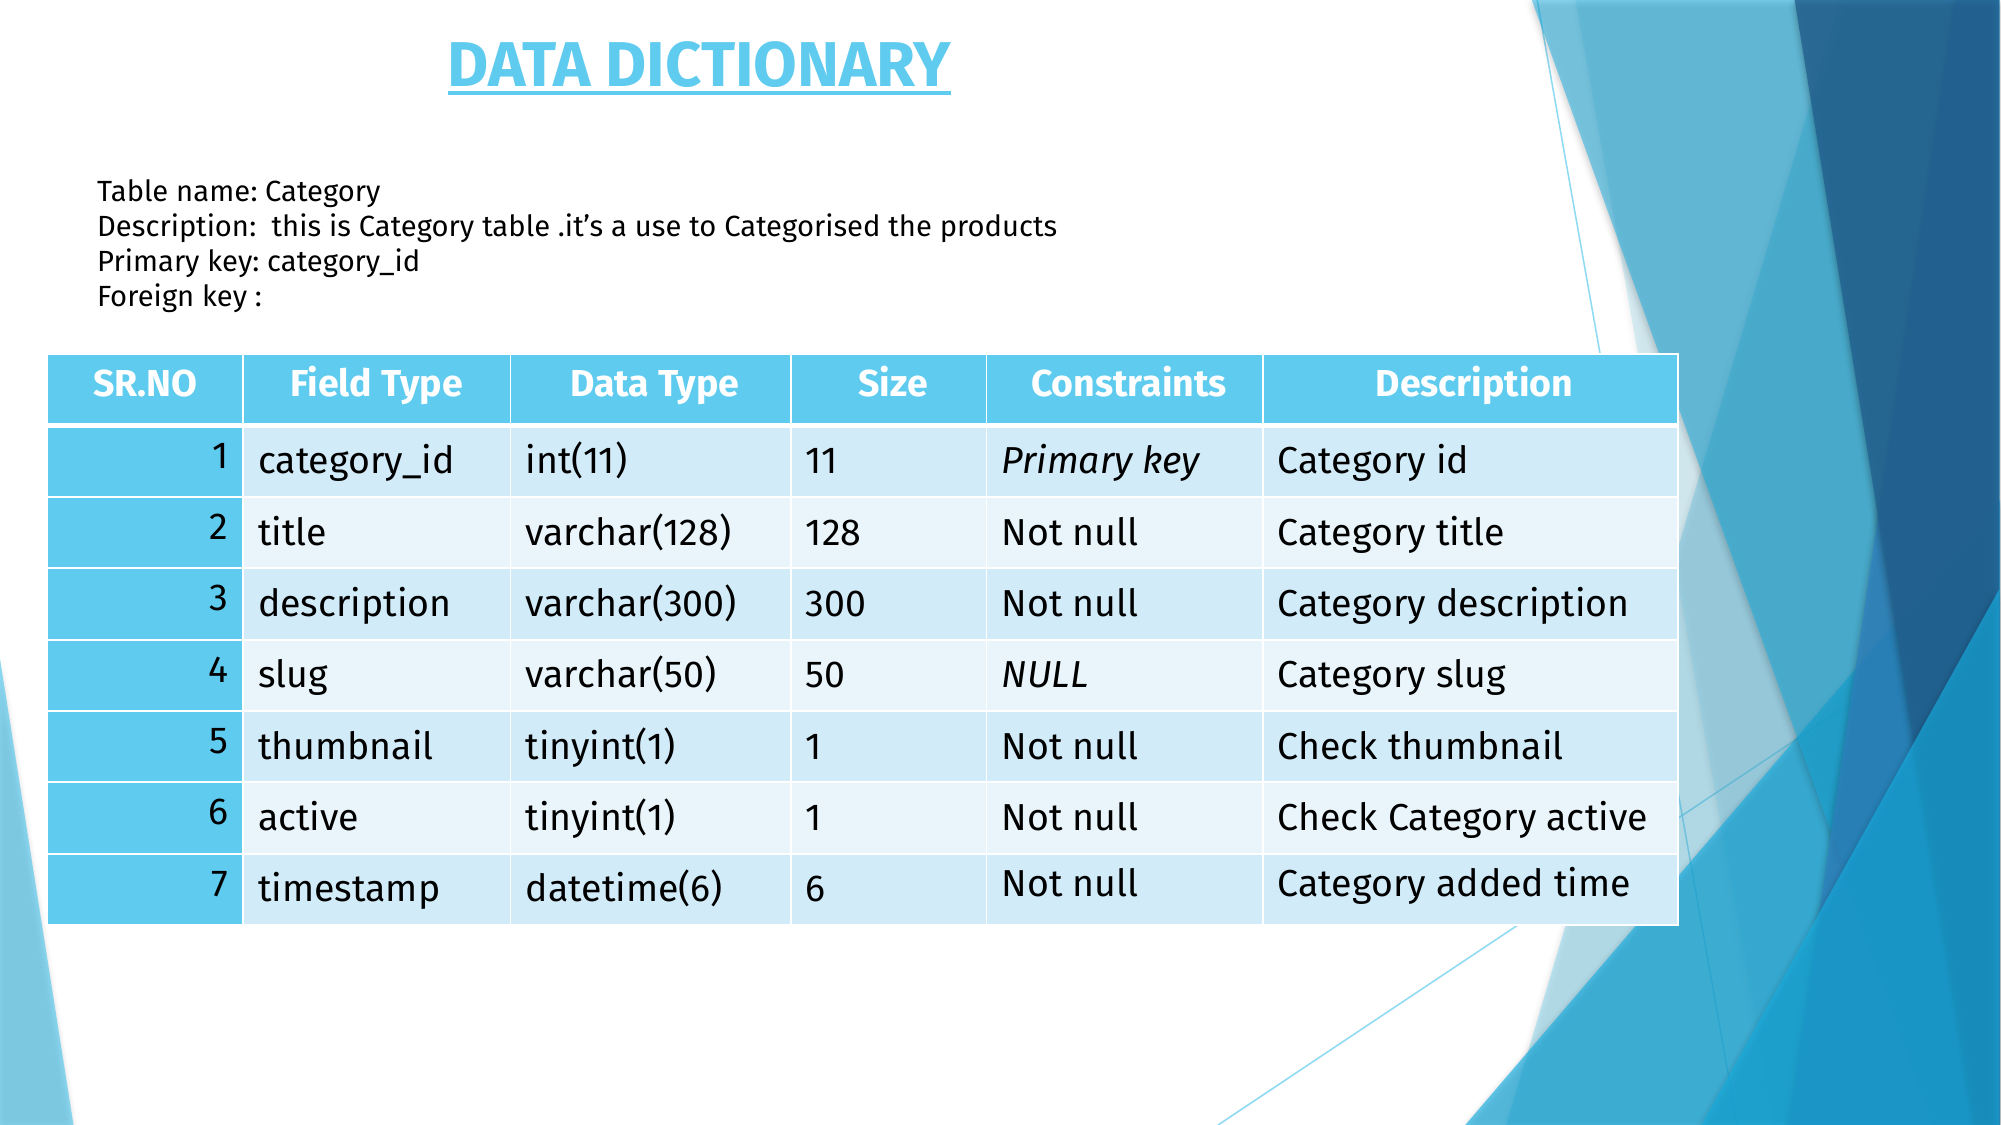

# DATA DICTIONARY
Table name: Category
Description:  this is Category table .it’s a use to Categorised the products
Primary key: category_id
Foreign key :
| SR.NO | Field Type | Data Type | Size | Constraints | Description |
| --- | --- | --- | --- | --- | --- |
| 1 | category\_id | int(11) | 11 | Primary key | Category id |
| 2 | title | varchar(128) | 128 | Not null | Category title |
| 3 | description | varchar(300) | 300 | Not null | Category description |
| 4 | slug | varchar(50) | 50 | NULL | Category slug |
| 5 | thumbnail | tinyint(1) | 1 | Not null | Check thumbnail |
| 6 | active | tinyint(1) | 1 | Not null | Check Category active |
| 7 | timestamp | datetime(6) | 6 | Not null | Category added time |